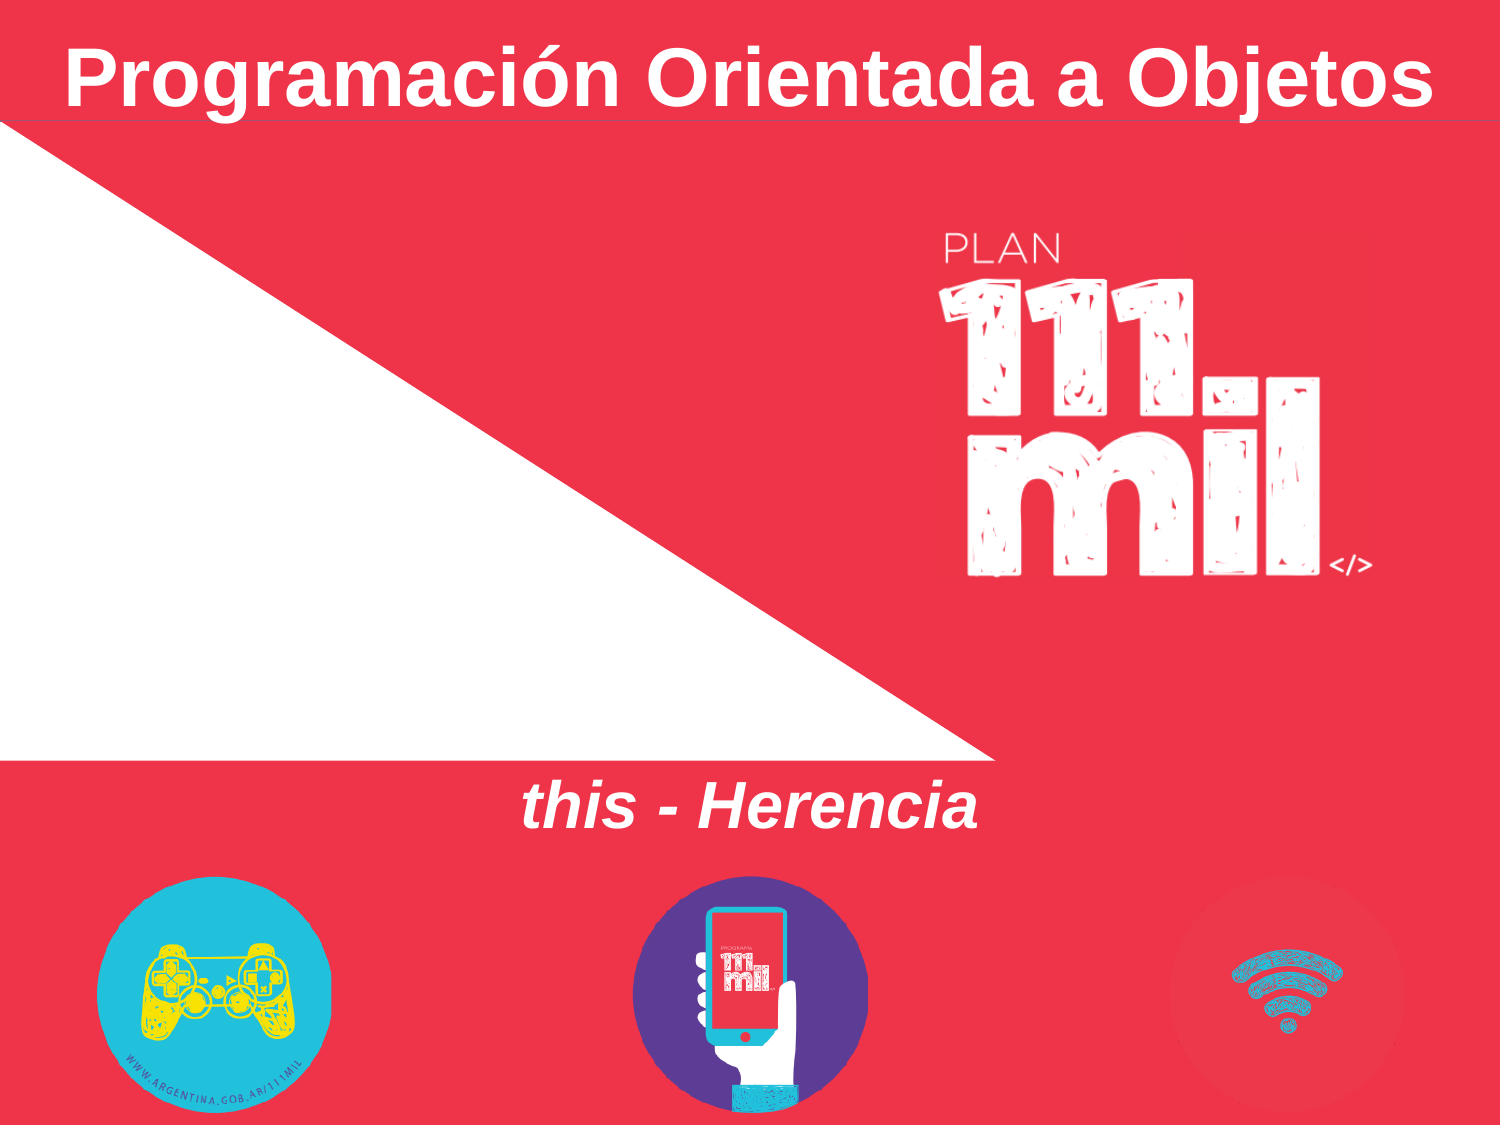

# Programación Orientada a Objetos
this - Herencia